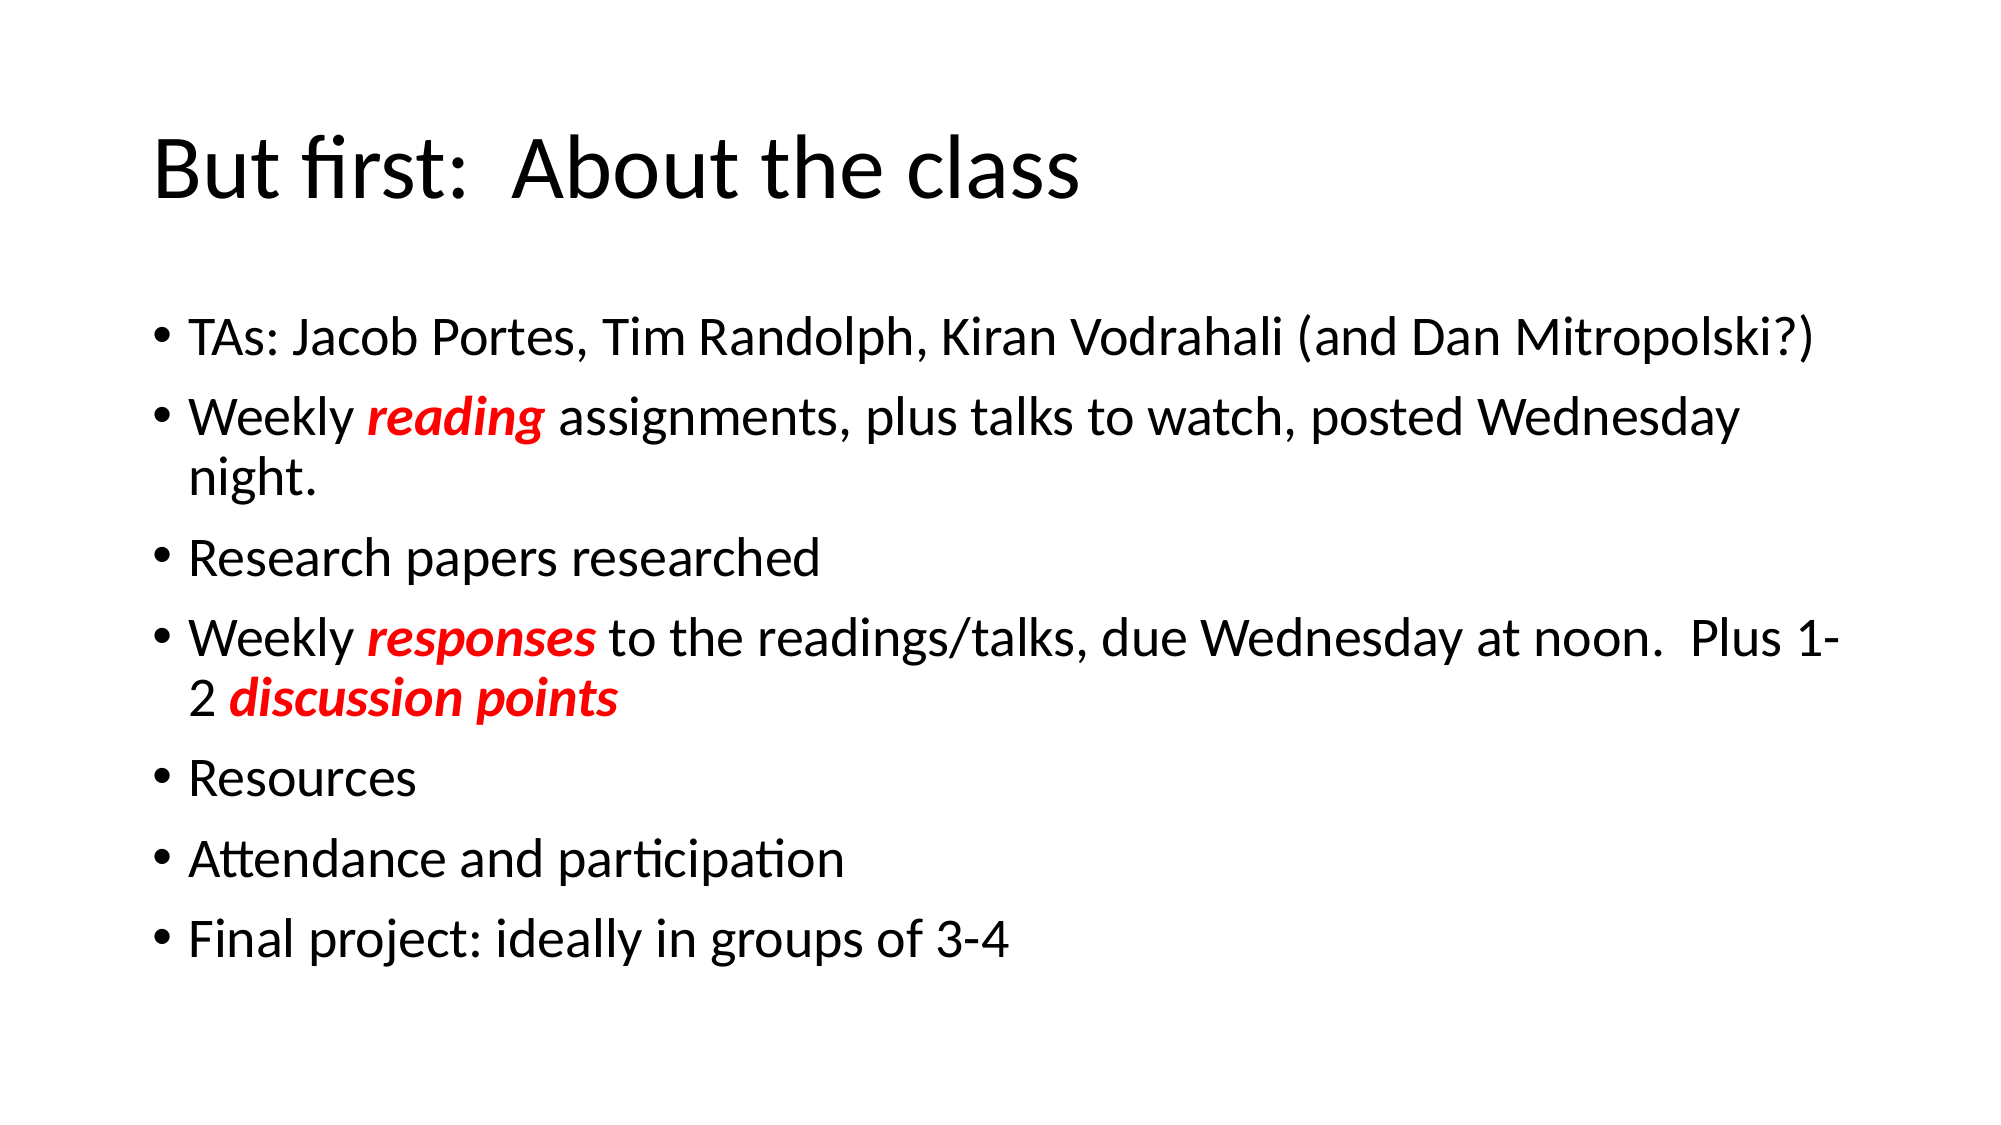

# But first:  About the class
TAs: Jacob Portes, Tim Randolph, Kiran Vodrahali (and Dan Mitropolski?)
Weekly reading assignments, plus talks to watch, posted Wednesday night.
Research papers researched
Weekly responses to the readings/talks, due Wednesday at noon.  Plus 1-2 discussion points
Resources
Attendance and participation
Final project: ideally in groups of 3-4